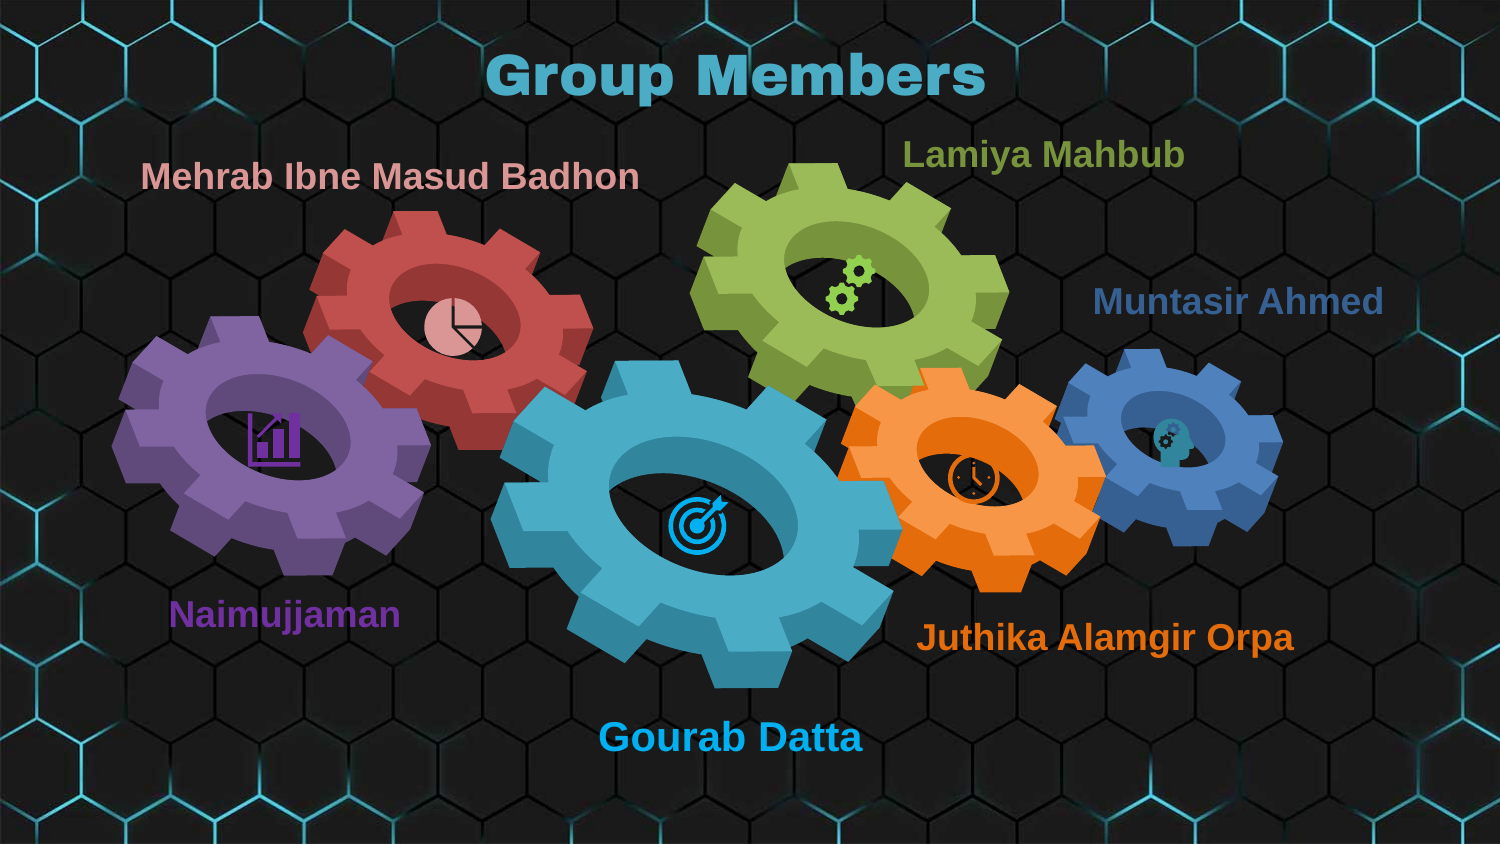

Group Members
Lamiya Mahbub
Mehrab Ibne Masud Badhon

Muntasir Ahmed

Naimujjaman

Juthika Alamgir Orpa
Gourab Datta